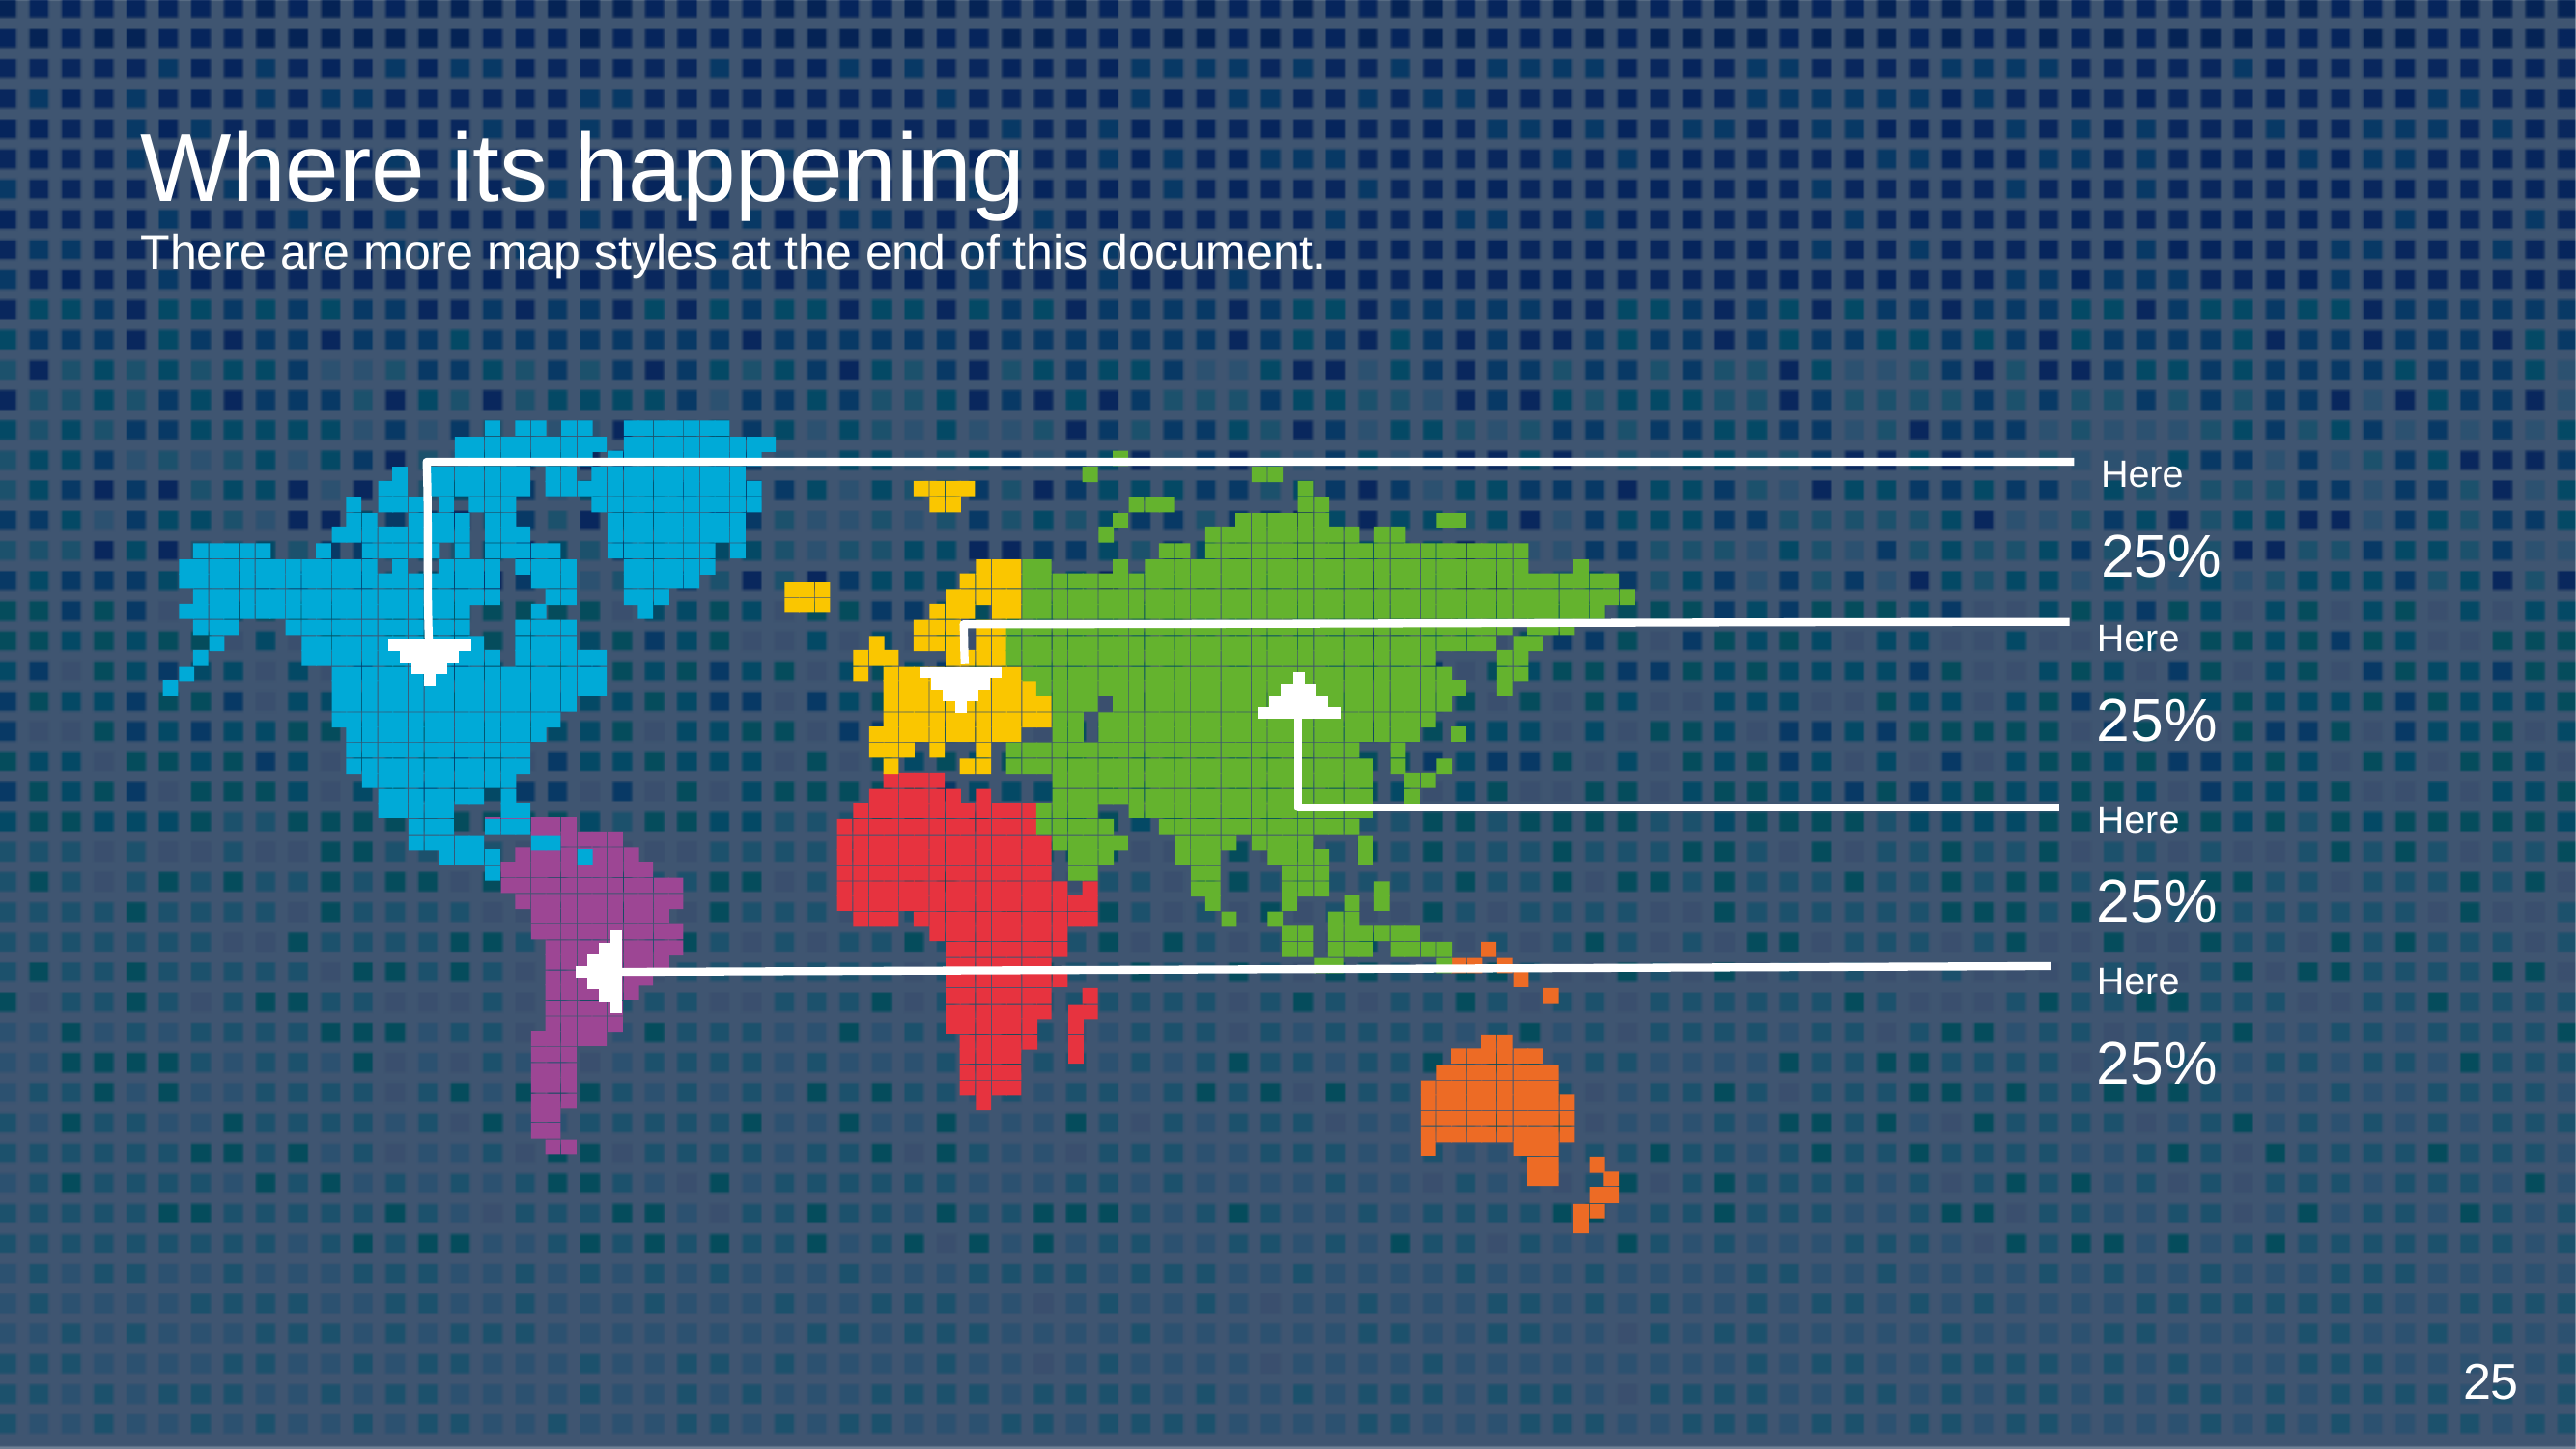

Where its happening
There are more map styles at the end of this document.

Here
25%

Here
25%

Here
25%

Here
25%
25